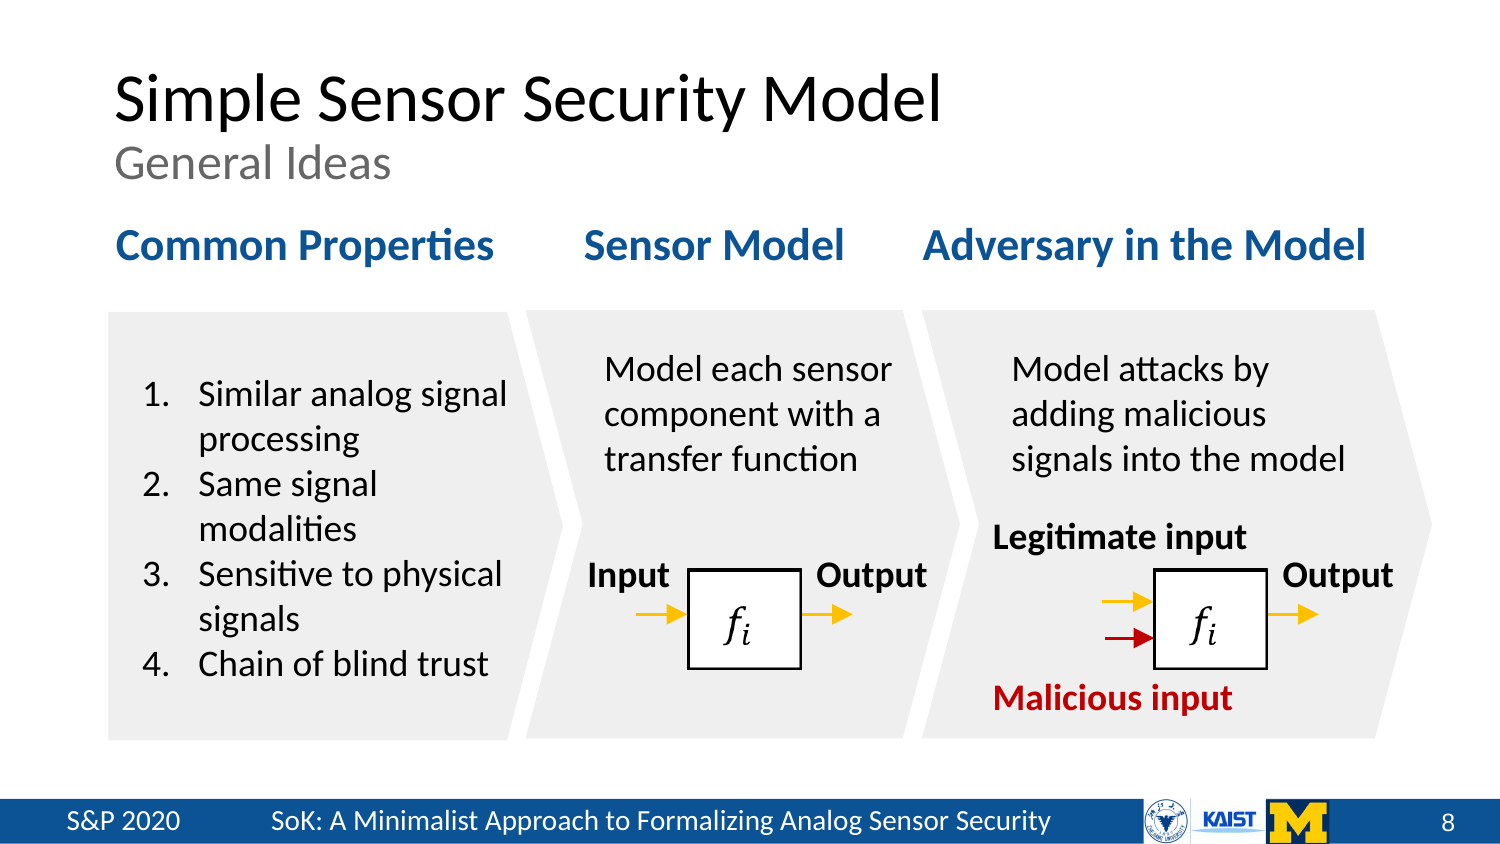

# Simple Sensor Security Model
General Ideas
Common Properties
Sensor Model
Adversary in the Model

Similar analog signal processing
Same signal modalities
Sensitive to physical signals
Chain of blind trust
Model each sensor component with a transfer function
Input
Output

Model attacks by adding malicious signals into the model
Legitimate input
Output

Malicious input
8